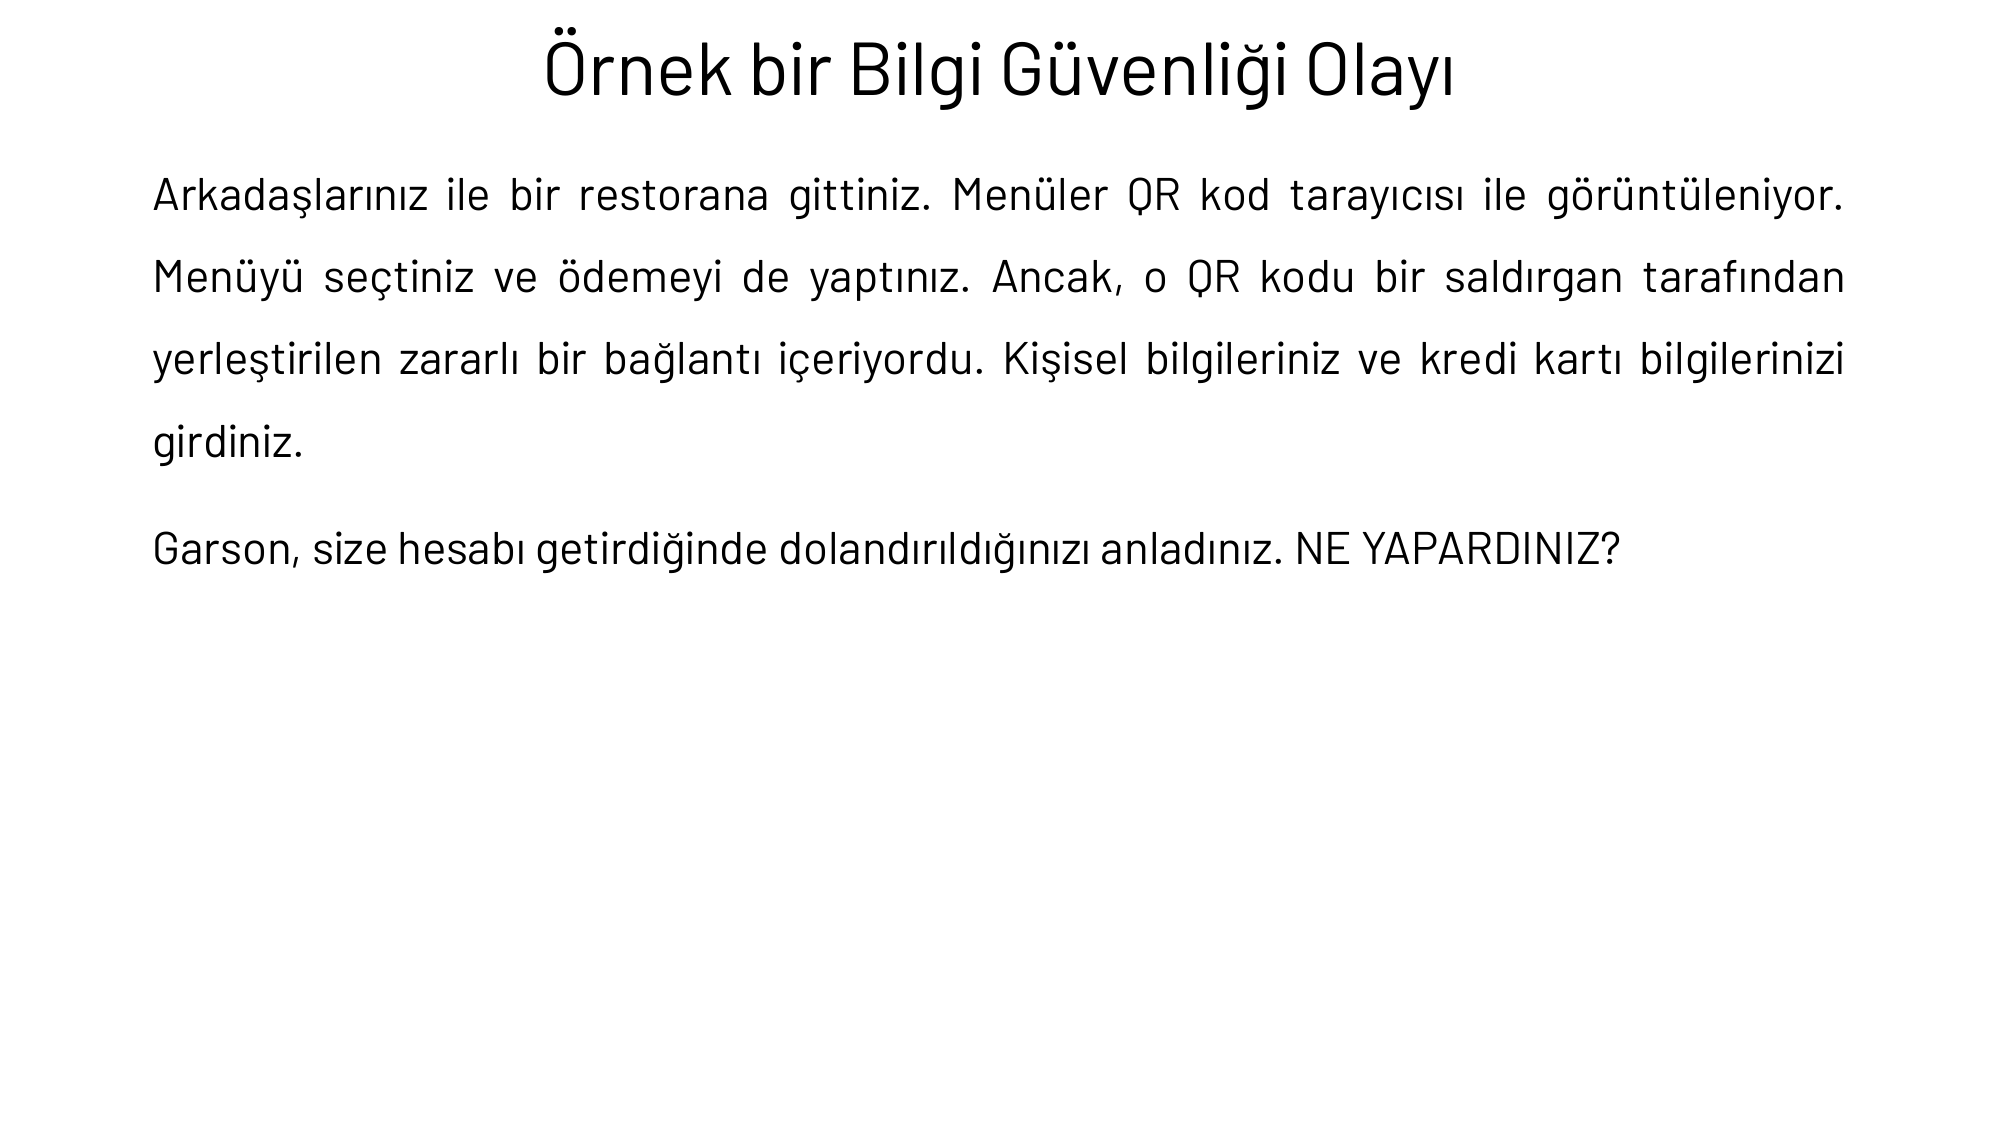

# Örnek bir Bilgi Güvenliği Olayı
Arkadaşlarınız ile bir restorana gittiniz. Menüler QR kod tarayıcısı ile görüntüleniyor. Menüyü seçtiniz ve ödemeyi de yaptınız. Ancak, o QR kodu bir saldırgan tarafından yerleştirilen zararlı bir bağlantı içeriyordu. Kişisel bilgileriniz ve kredi kartı bilgilerinizi girdiniz.
Garson, size hesabı getirdiğinde dolandırıldığınızı anladınız. NE YAPARDINIZ?